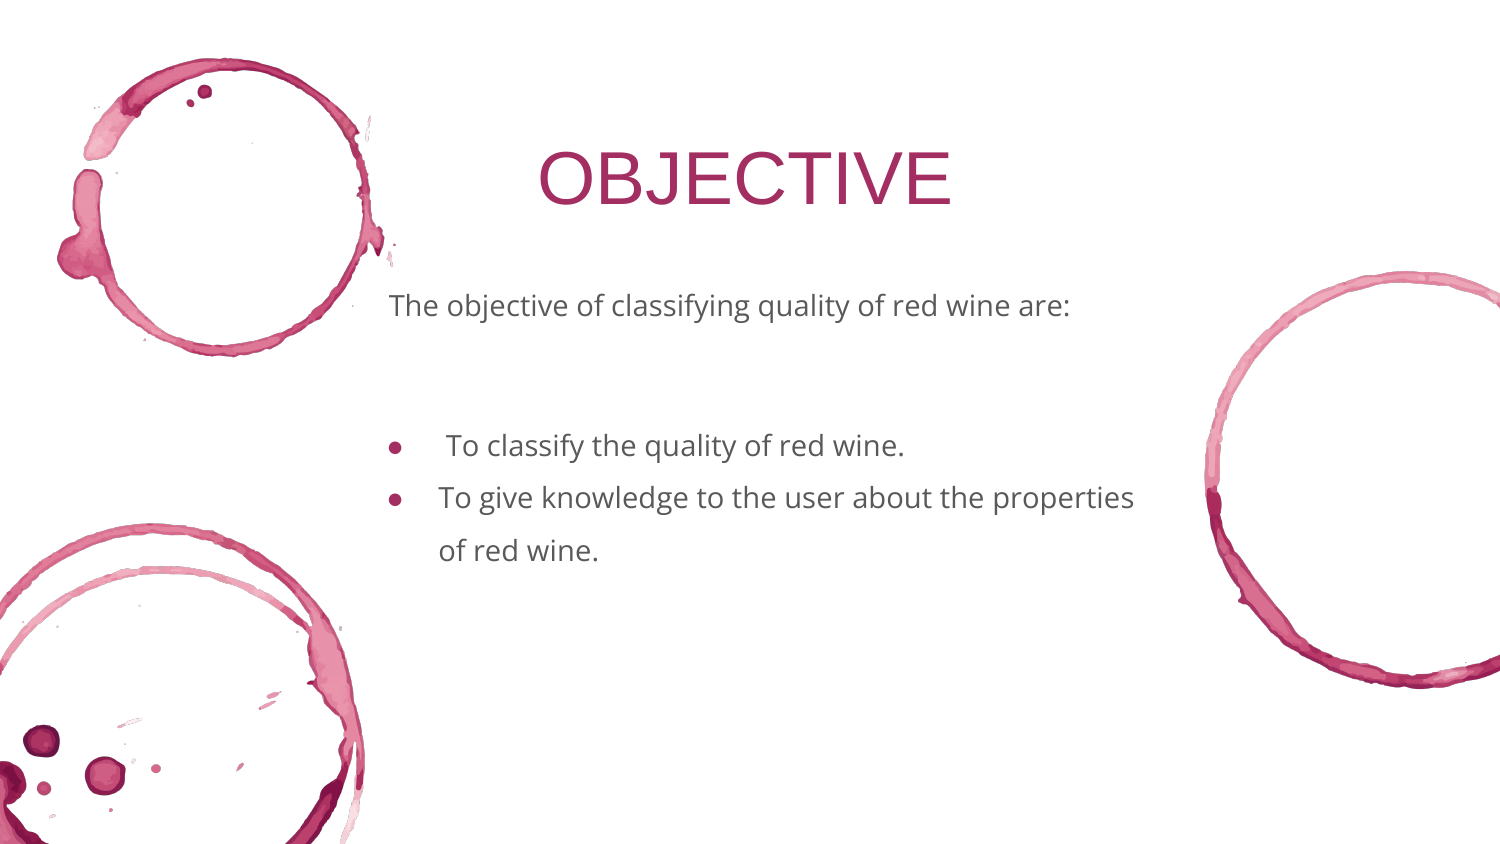

# OBJECTIVE
The objective of classifying quality of red wine are:

 To classify the quality of red wine.
To give knowledge to the user about the properties of red wine.